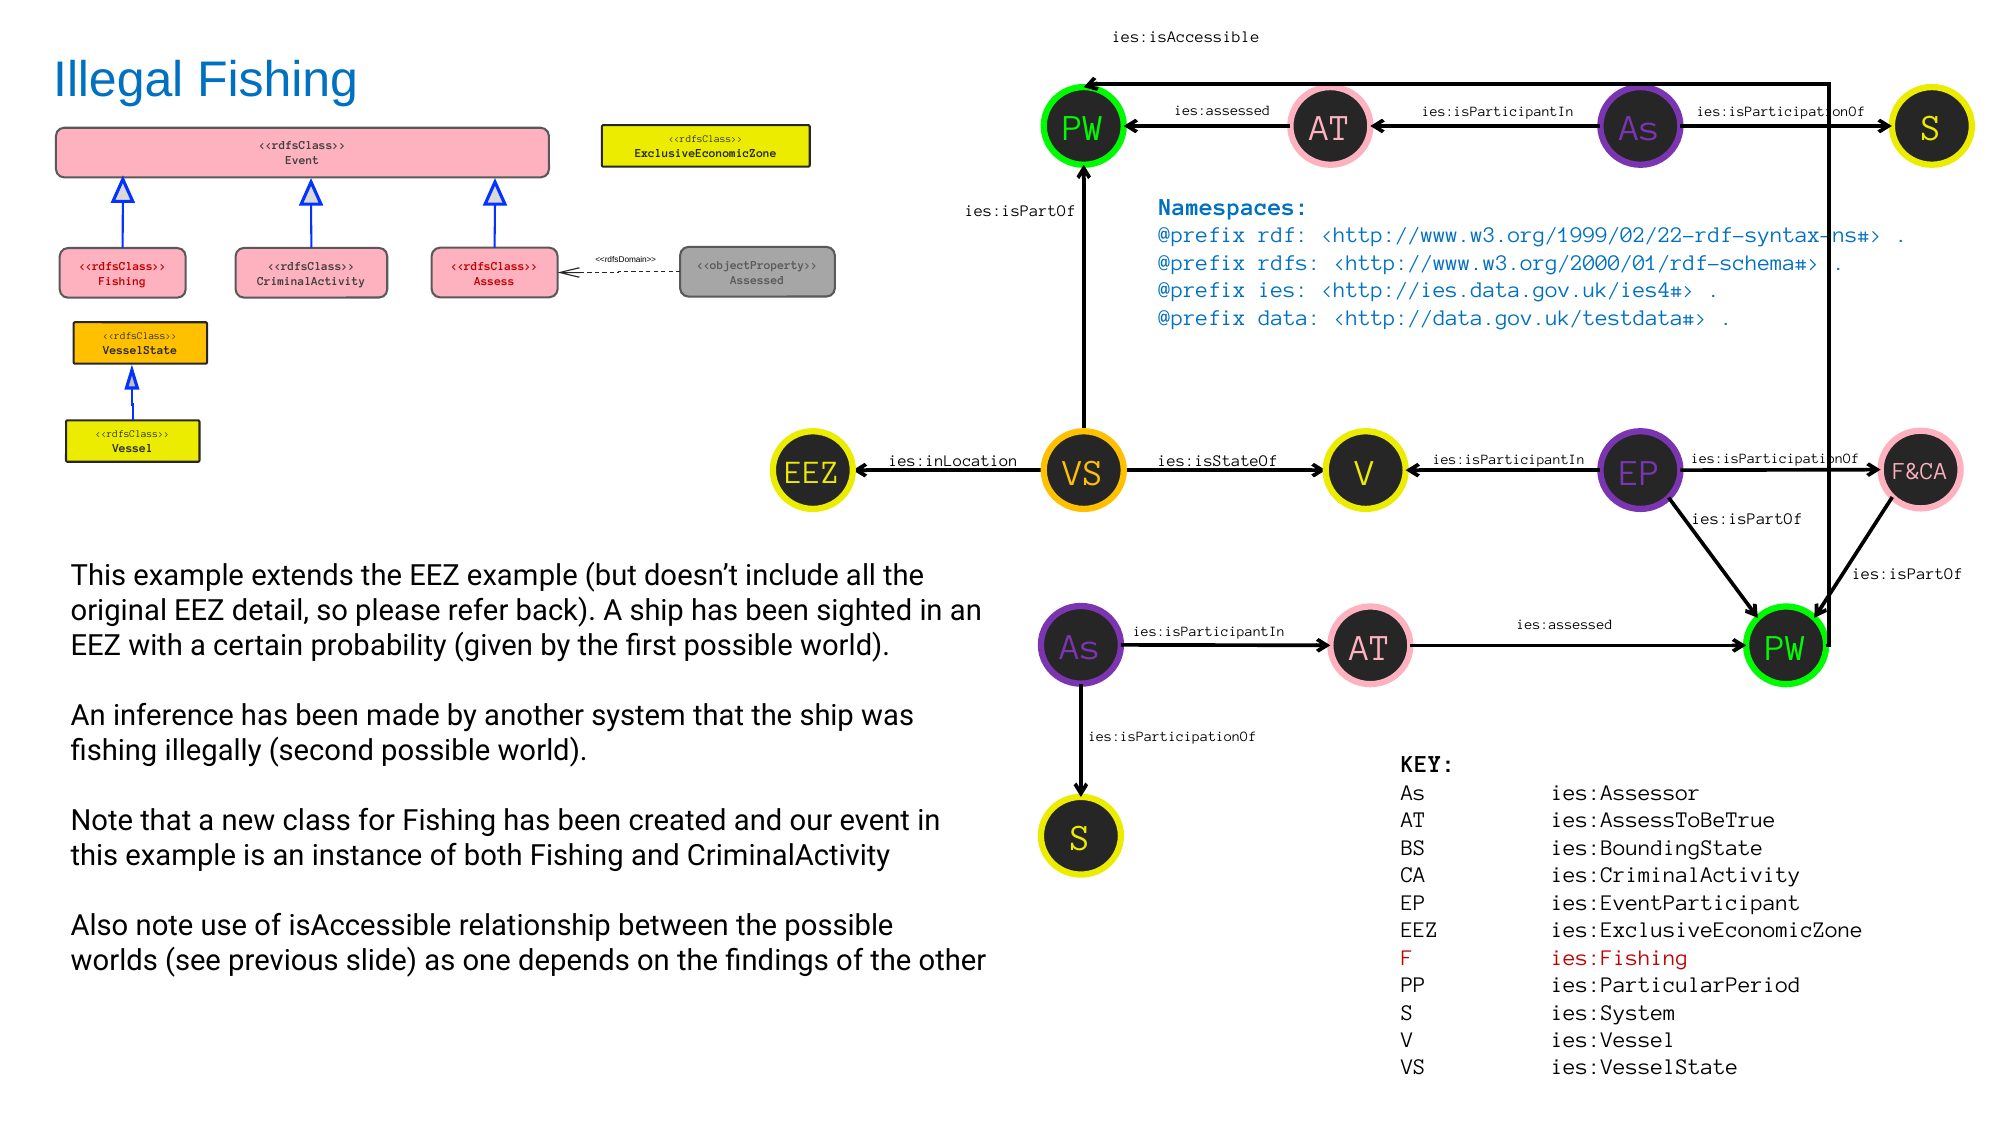

ies:isAccessible
Illegal Fishing
PW
AT
As
S
ies:assessed
ies:isParticipationOf
ies:isParticipantIn
<<rdfsClass>>
ExclusiveEconomicZone
<<rdfsClass>>
Event

Namespaces:
@prefix rdf: <http://www.w3.org/1999/02/22-rdf-syntax-ns#> .
@prefix rdfs: <http://www.w3.org/2000/01/rdf-schema#> .
@prefix ies: <http://ies.data.gov.uk/ies4#> .
@prefix data: <http://data.gov.uk/testdata#> .
ies:isPartOf
<<rdfsDomain>>
<<objectProperty>>
Assessed
<<rdfsClass>>
Assess
<<rdfsClass>>
CriminalActivity
<<rdfsClass>>
Fishing
<<rdfsClass>>
VesselState

<<rdfsClass>>
Vessel
F&CA
EEZ
VS
V
EP
ies:inLocation
ies:isStateOf
ies:isParticipationOf
ies:isParticipantIn
ies:isPartOf
This example extends the EEZ example (but doesn’t include all the original EEZ detail, so please refer back). A ship has been sighted in an EEZ with a certain probability (given by the first possible world).

An inference has been made by another system that the ship was fishing illegally (second possible world).

Note that a new class for Fishing has been created and our event in this example is an instance of both Fishing and CriminalActivity

Also note use of isAccessible relationship between the possible worlds (see previous slide) as one depends on the findings of the other
ies:isPartOf
As
AT
PW
ies:assessed
ies:isParticipantIn
ies:isParticipationOf
KEY:
As	ies:Assessor
AT	ies:AssessToBeTrue
BS	ies:BoundingState
CA	ies:CriminalActivity
EP	ies:EventParticipant
EEZ	ies:ExclusiveEconomicZone
F	ies:Fishing
PP	ies:ParticularPeriod
S	ies:System
V	ies:Vessel
VS	ies:VesselState
S